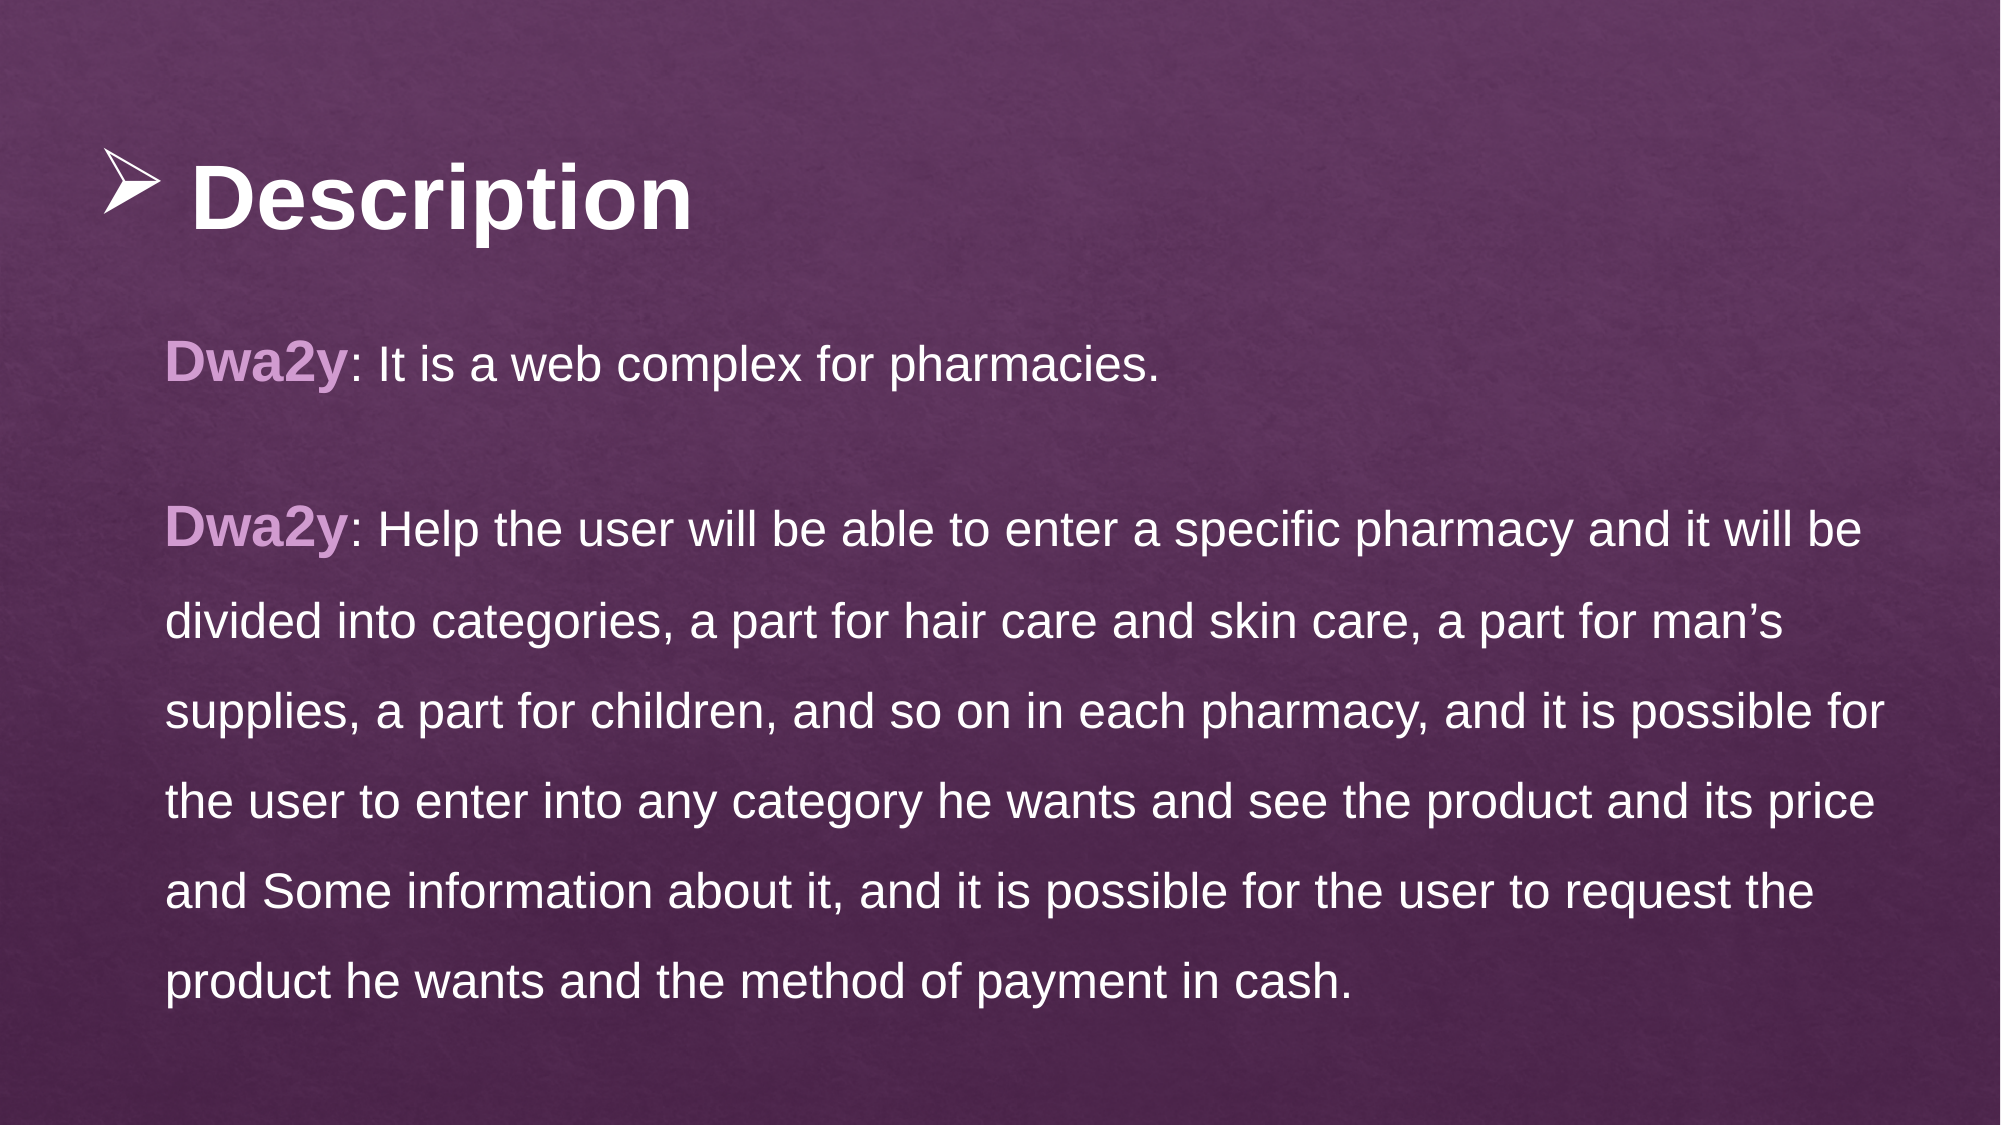

Description
Dwa2y: It is a web complex for pharmacies.

Dwa2y: Help the user will be able to enter a specific pharmacy and it will be divided into categories, a part for hair care and skin care, a part for man’s supplies, a part for children, and so on in each pharmacy, and it is possible for the user to enter into any category he wants and see the product and its price and Some information about it, and it is possible for the user to request the product he wants and the method of payment in cash.